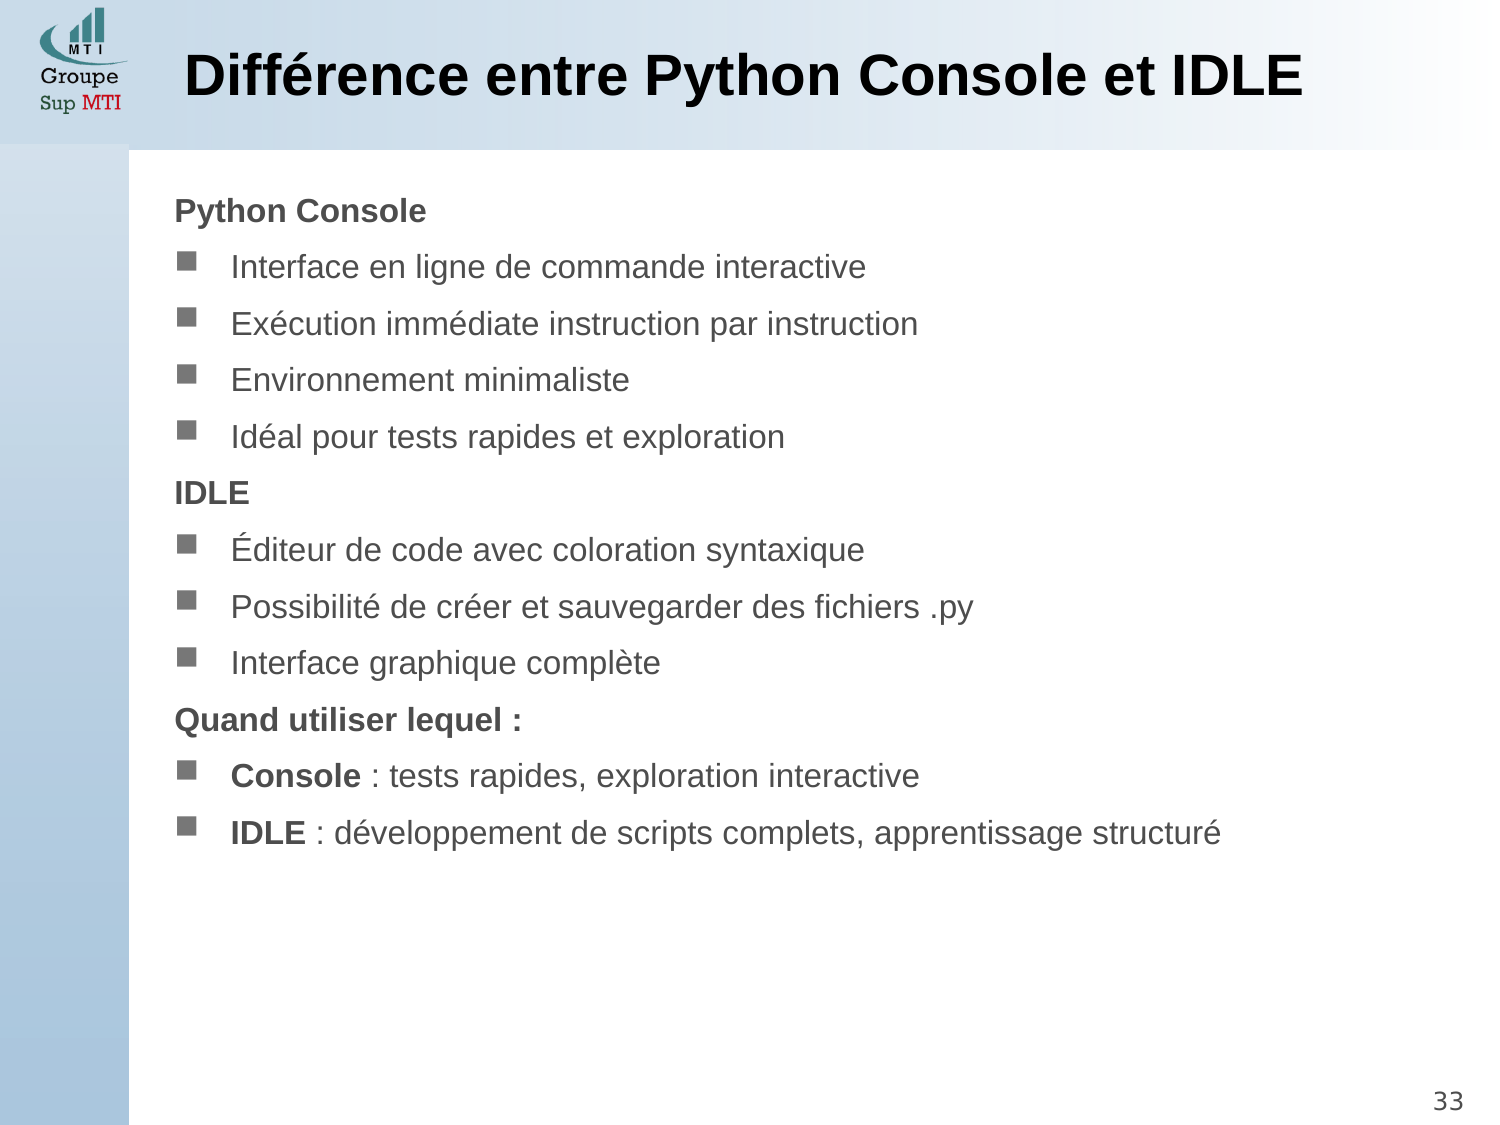

# Différence entre Python Console et IDLE
Python Console
Interface en ligne de commande interactive
Exécution immédiate instruction par instruction
Environnement minimaliste
Idéal pour tests rapides et exploration
IDLE
Éditeur de code avec coloration syntaxique
Possibilité de créer et sauvegarder des fichiers .py
Interface graphique complète
Quand utiliser lequel :
Console : tests rapides, exploration interactive
IDLE : développement de scripts complets, apprentissage structuré